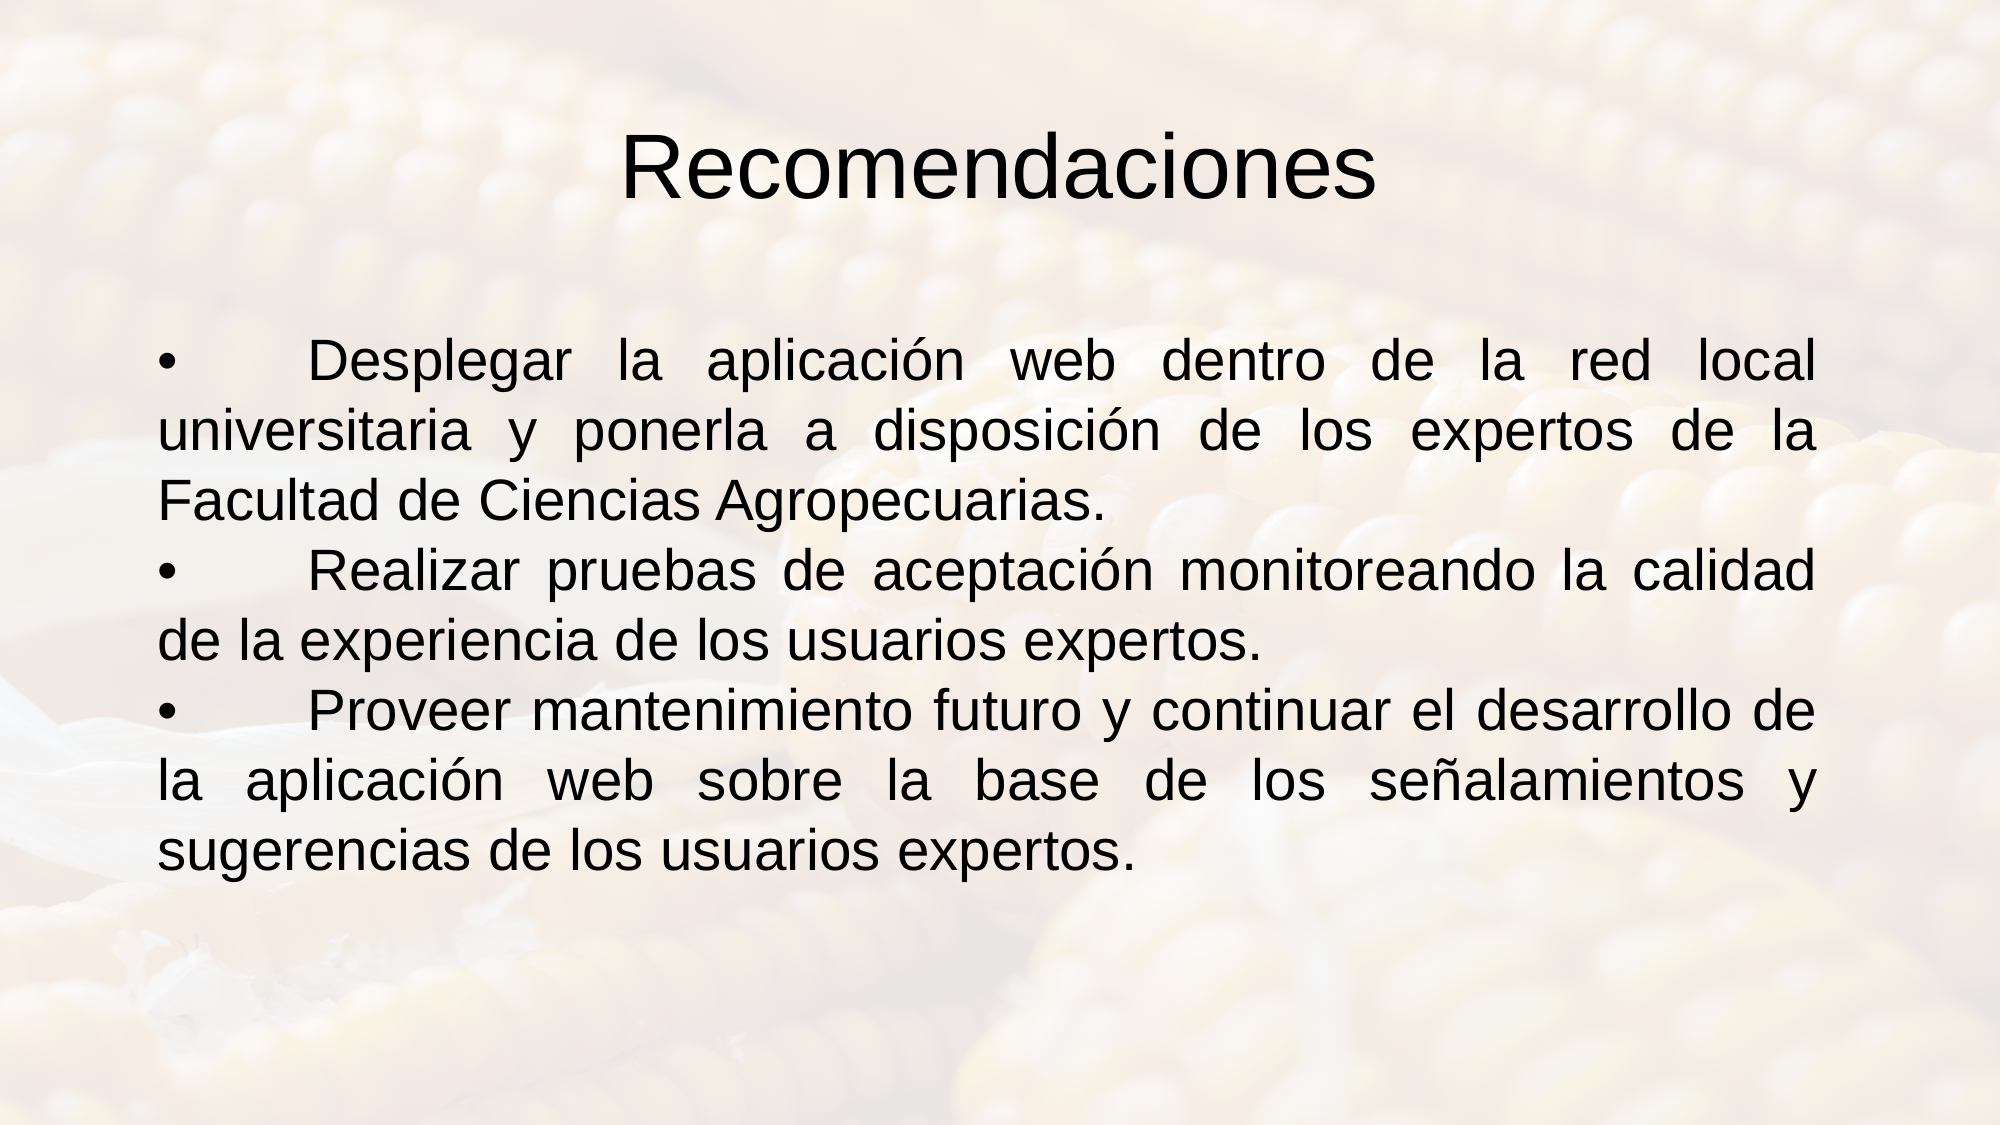

# Recomendaciones
•	Desplegar la aplicación web dentro de la red local universitaria y ponerla a disposición de los expertos de la Facultad de Ciencias Agropecuarias.
•	Realizar pruebas de aceptación monitoreando la calidad de la experiencia de los usuarios expertos.
•	Proveer mantenimiento futuro y continuar el desarrollo de la aplicación web sobre la base de los señalamientos y sugerencias de los usuarios expertos.